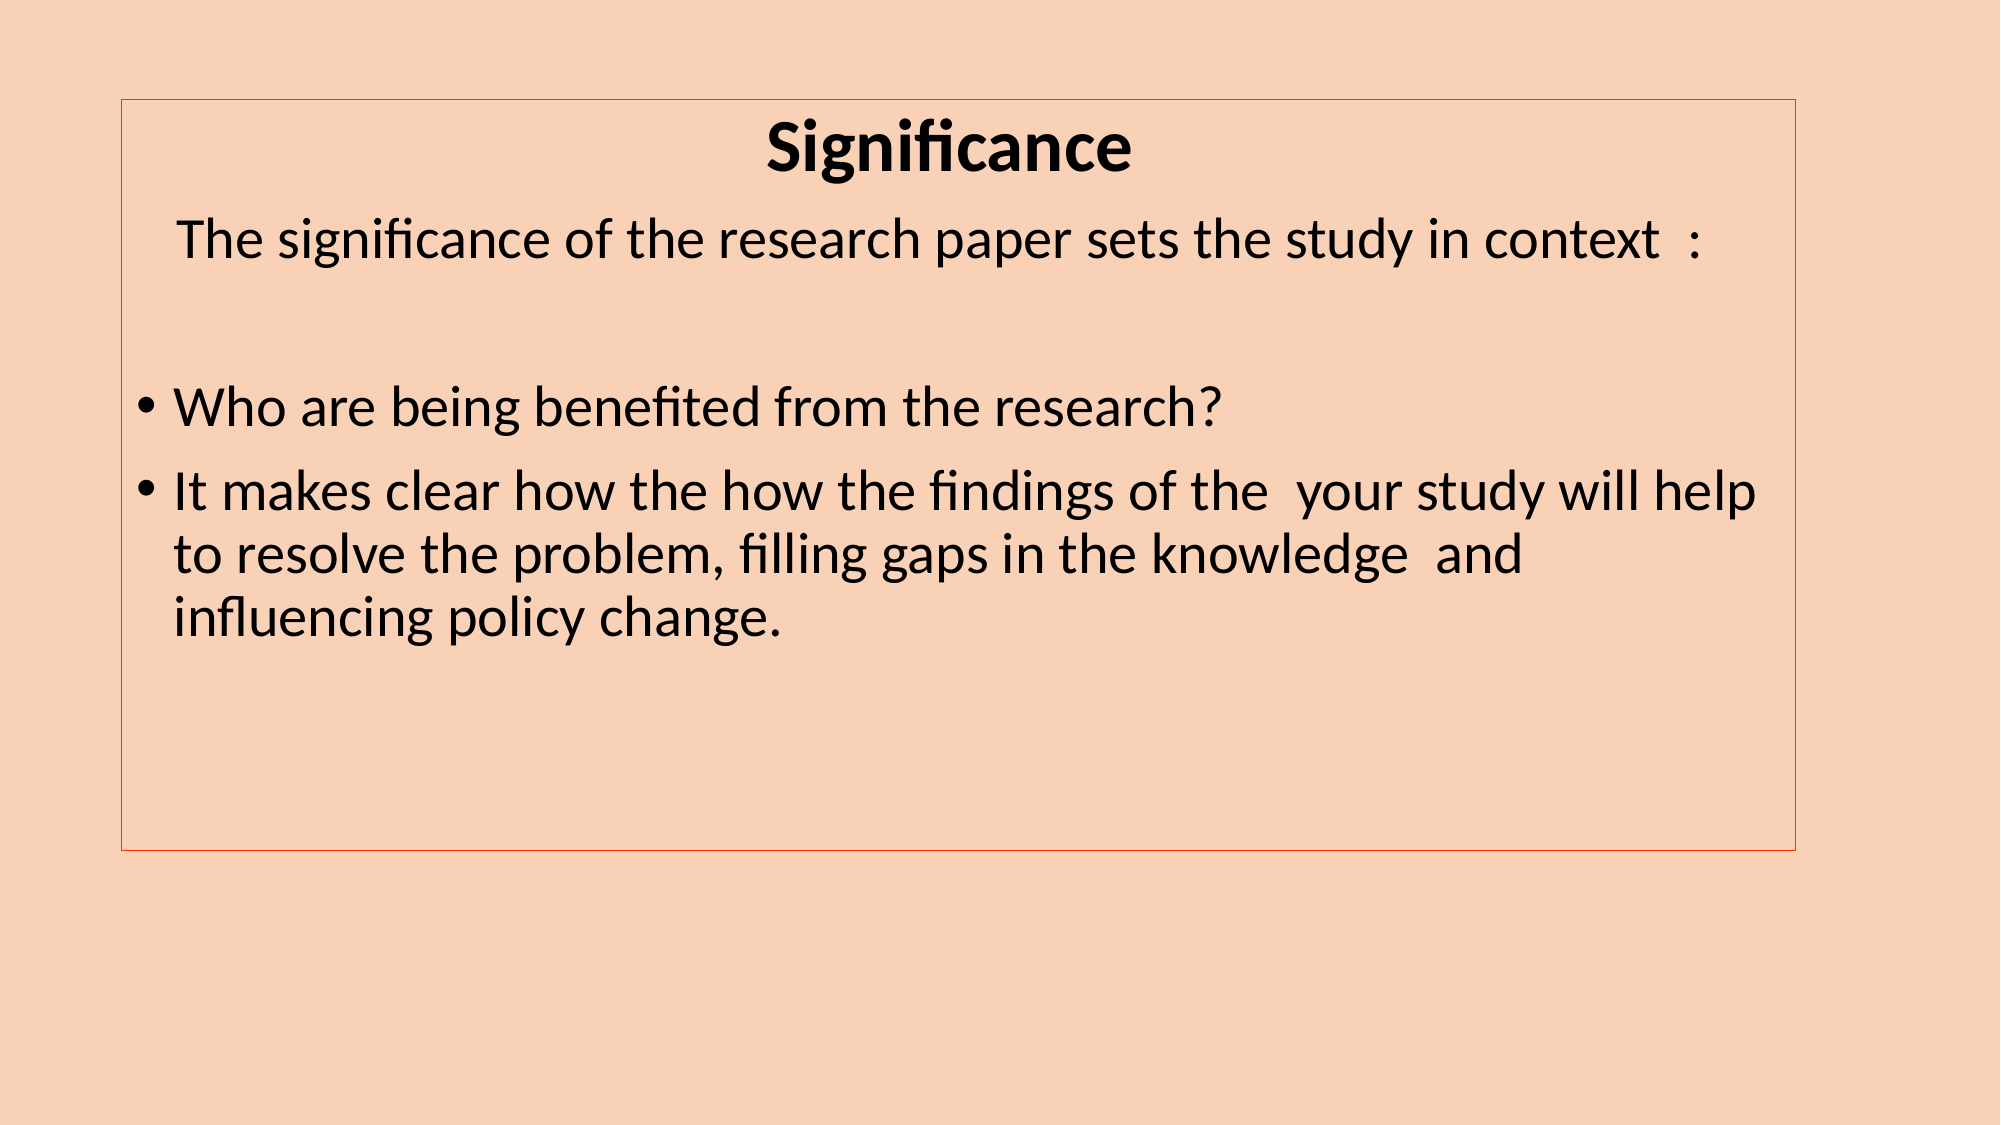

Significance
   The significance of the research paper sets the study in context  :

Who are being benefited from the research?
It makes clear how the how the findings of the  your study will help to resolve the problem, filling gaps in the knowledge  and influencing policy change.